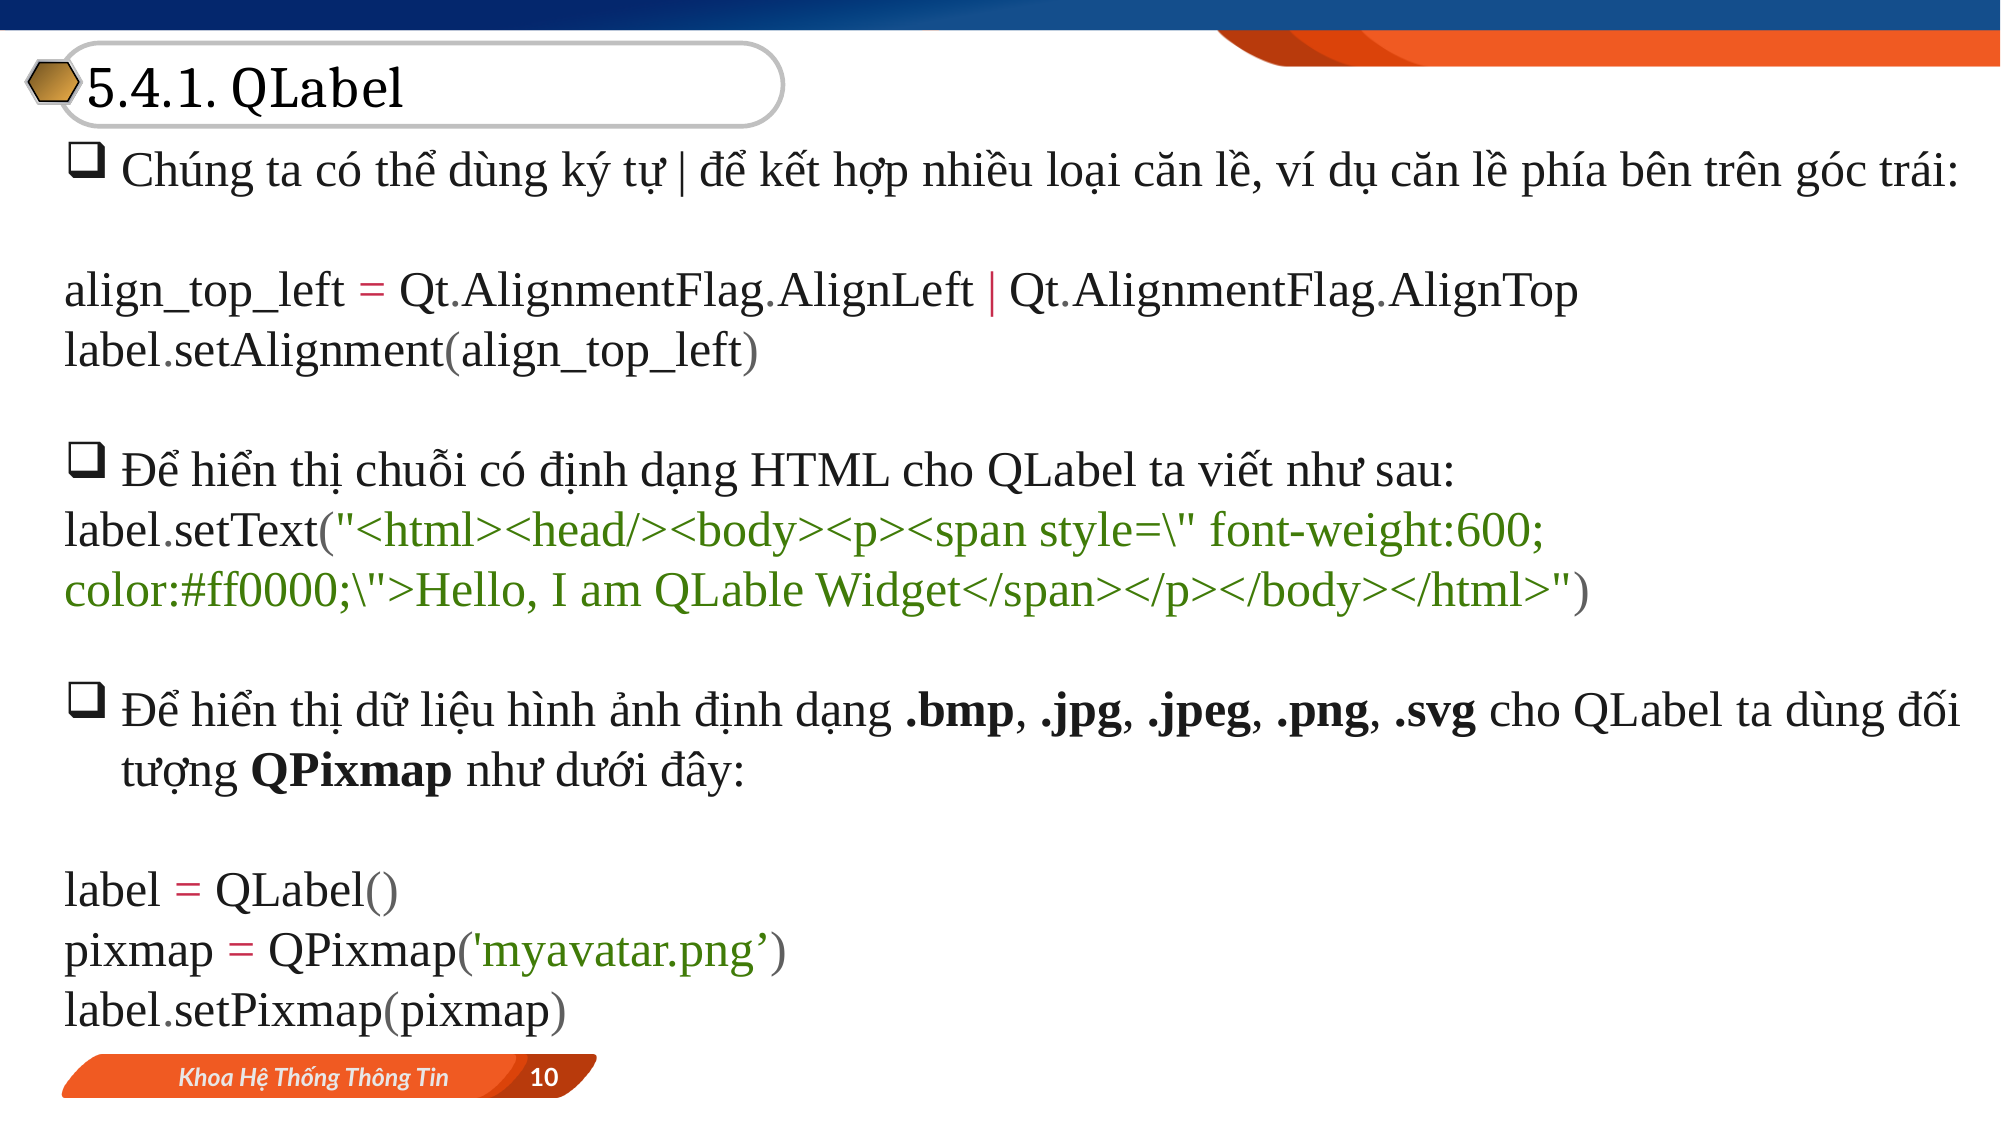

5.4.1. QLabel

Chúng ta có thể dùng ký tự | để kết hợp nhiều loại căn lề, ví dụ căn lề phía bên trên góc trái:

align_top_left = Qt.AlignmentFlag.AlignLeft | Qt.AlignmentFlag.AlignTop label.setAlignment(align_top_left)

Để hiển thị chuỗi có định dạng HTML cho QLabel ta viết như sau:
label.setText("<html><head/><body><p><span style=\" font-weight:600; color:#ff0000;\">Hello, I am QLable Widget</span></p></body></html>")

Để hiển thị dữ liệu hình ảnh định dạng .bmp, .jpg, .jpeg, .png, .svg cho QLabel ta dùng đối tượng QPixmap như dưới đây:

label = QLabel()
pixmap = QPixmap('myavatar.png’)
label.setPixmap(pixmap)
10
Khoa Hệ Thống Thông Tin